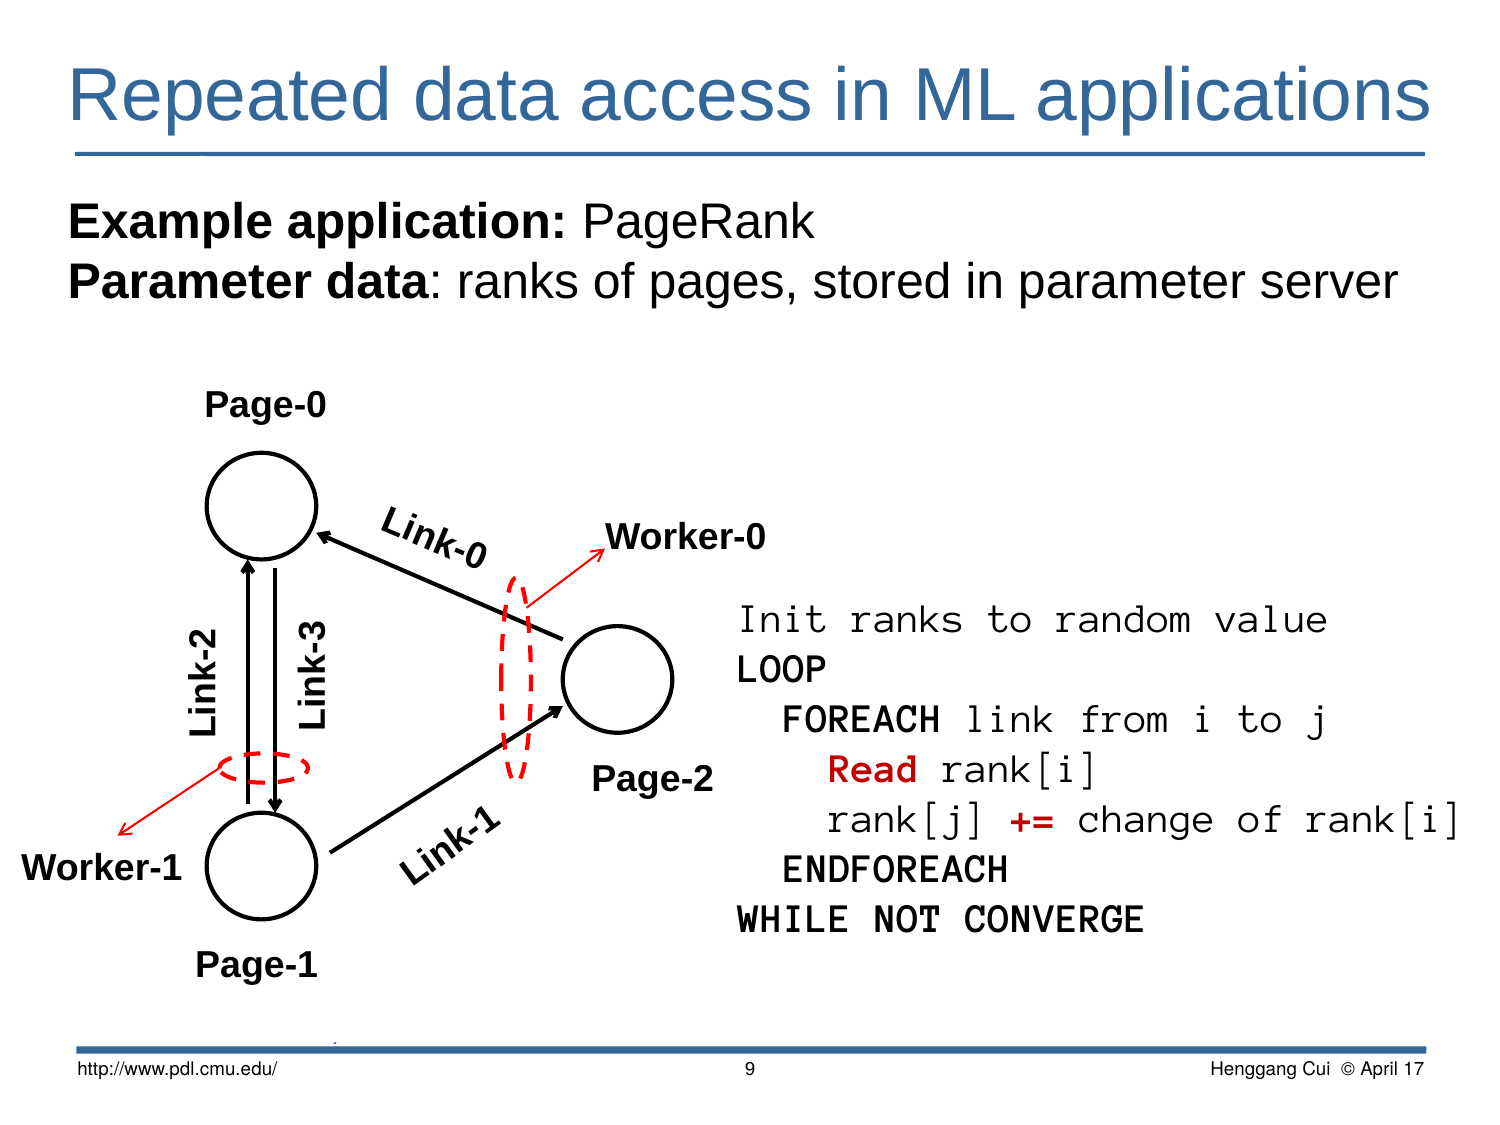

# Repeated data access in ML applications
Example application: PageRank
Parameter data: ranks of pages, stored in parameter server
Page-0

Worker-0

Link-0
Init ranks to random value
LOOP
  FOREACH link from i to j
    Read rank[i]
    rank[j] += change of rank[i]
  ENDFOREACH
WHILE NOT CONVERGE
Link-3

Link-2
Page-2

Worker-1
Link-1

Page-1

http://www.pdl.cmu.edu/
   Henggang Cui  © April 17
9